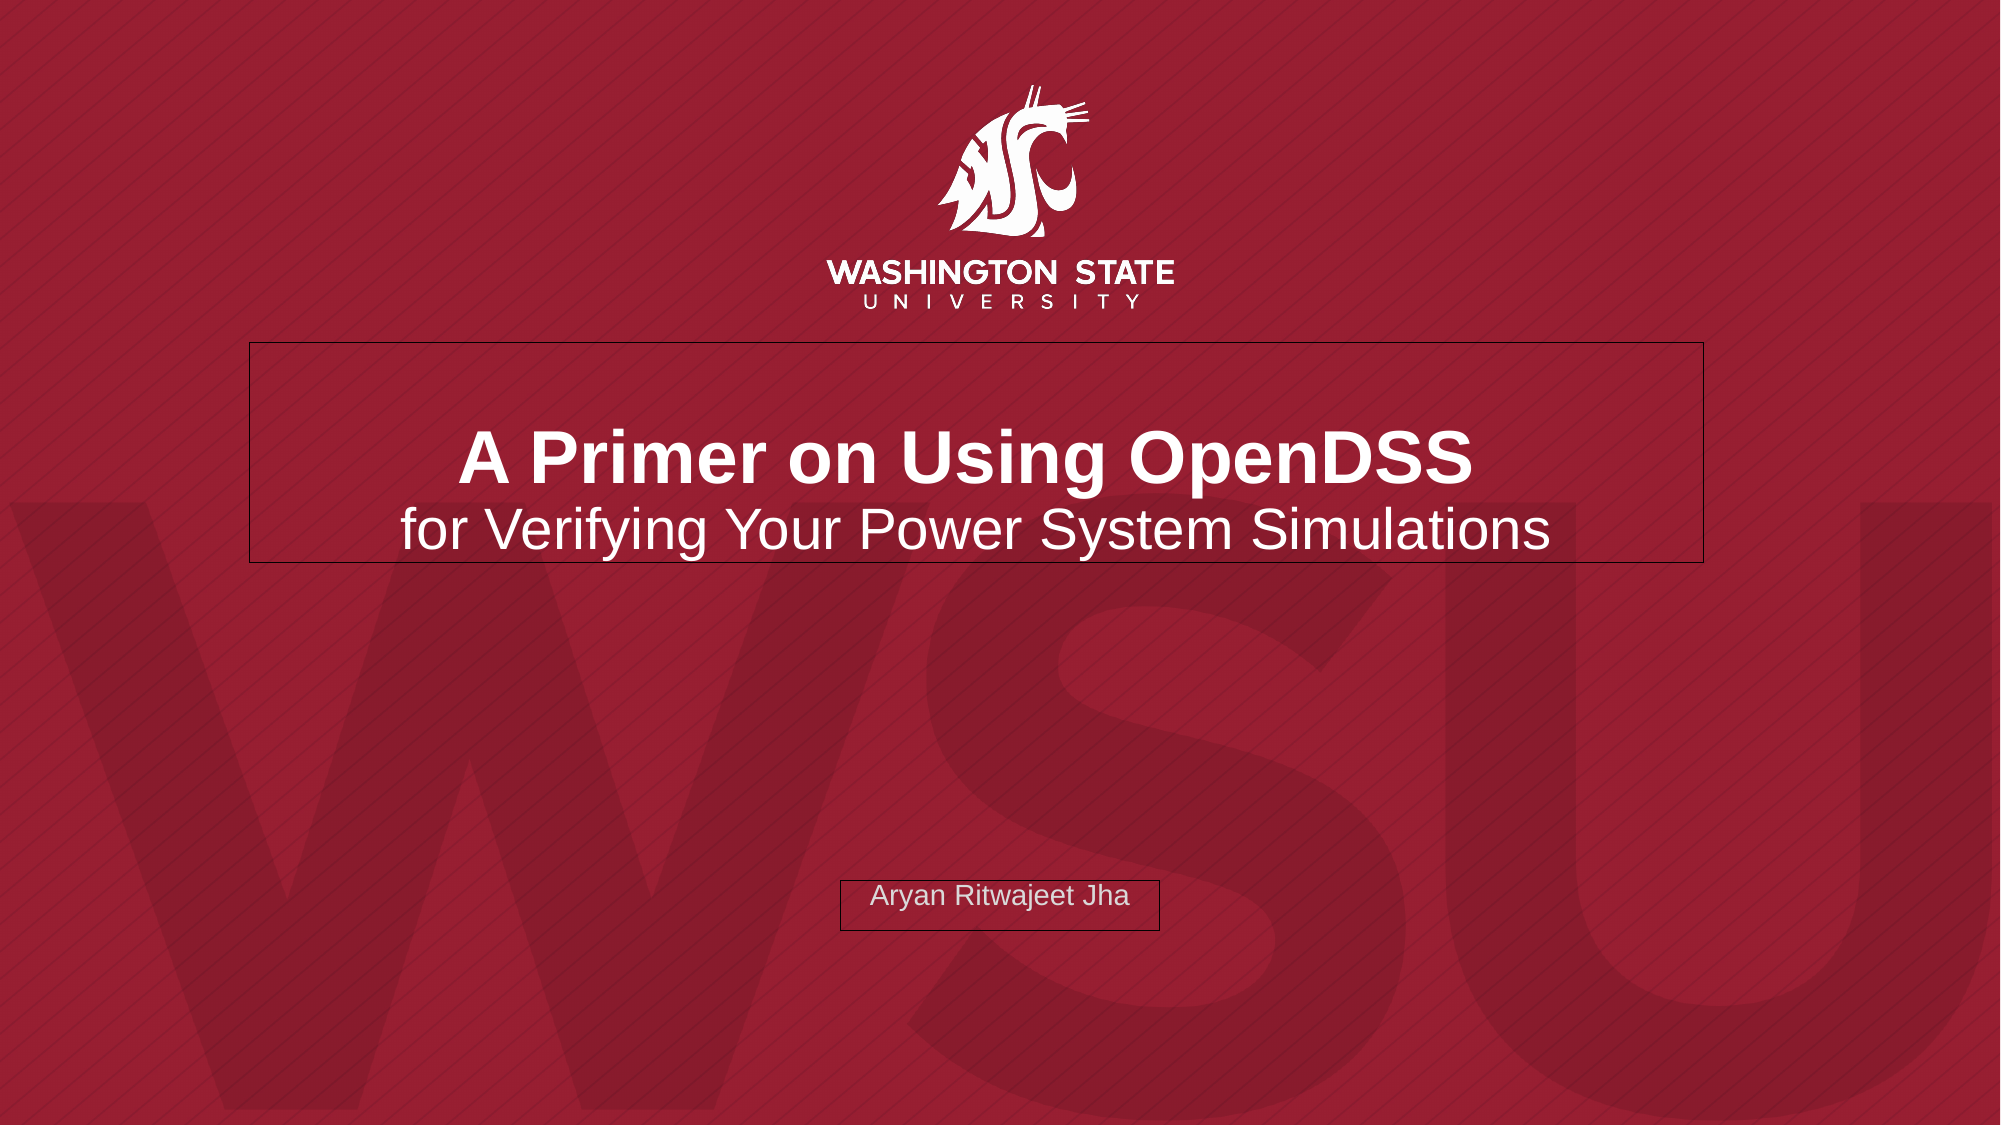

# A Primer on Using OpenDSS for Verifying Your Power System Simulations
Aryan Ritwajeet Jha